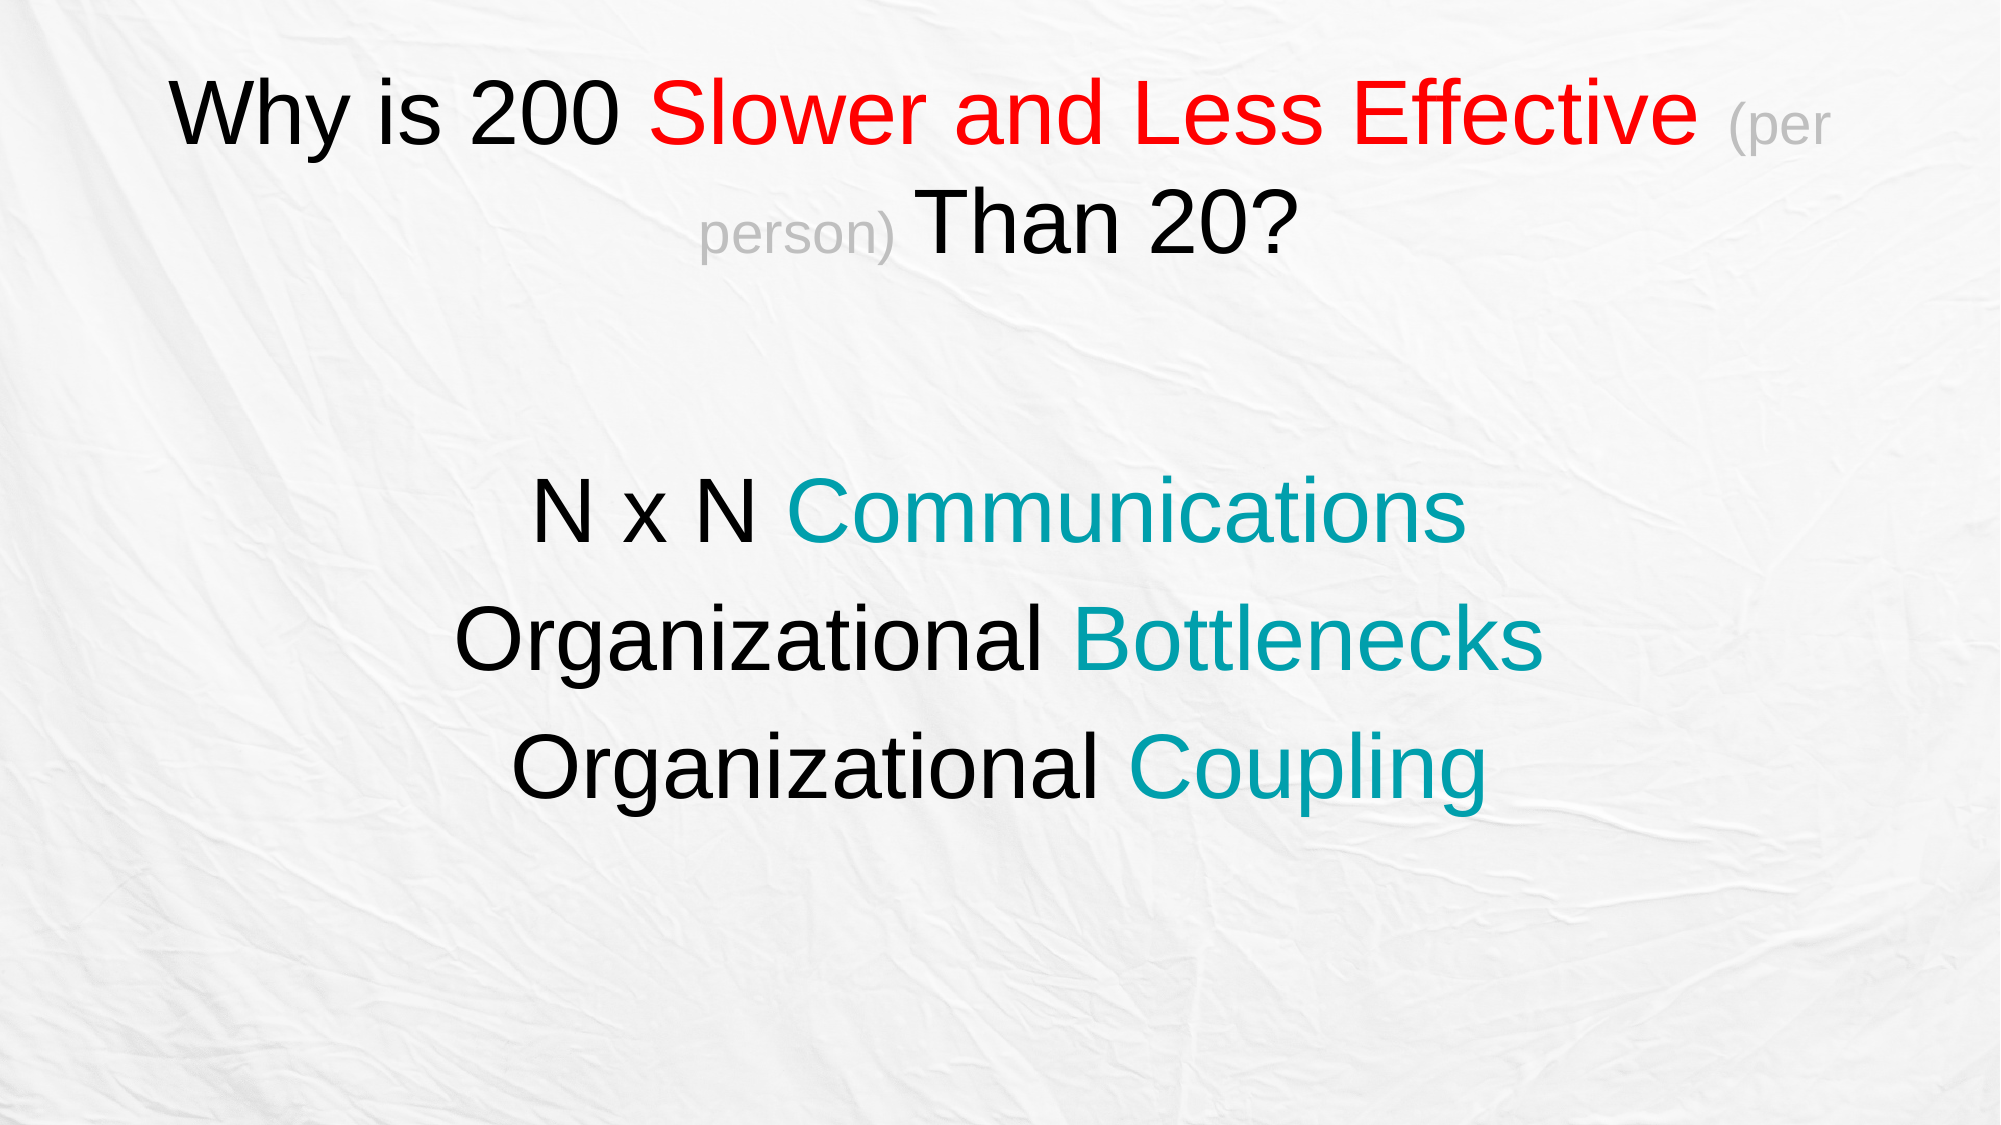

# Why is 200 Slower and Less Effective (per person) Than 20?
N x N Communications
Organizational Bottlenecks
Organizational Coupling